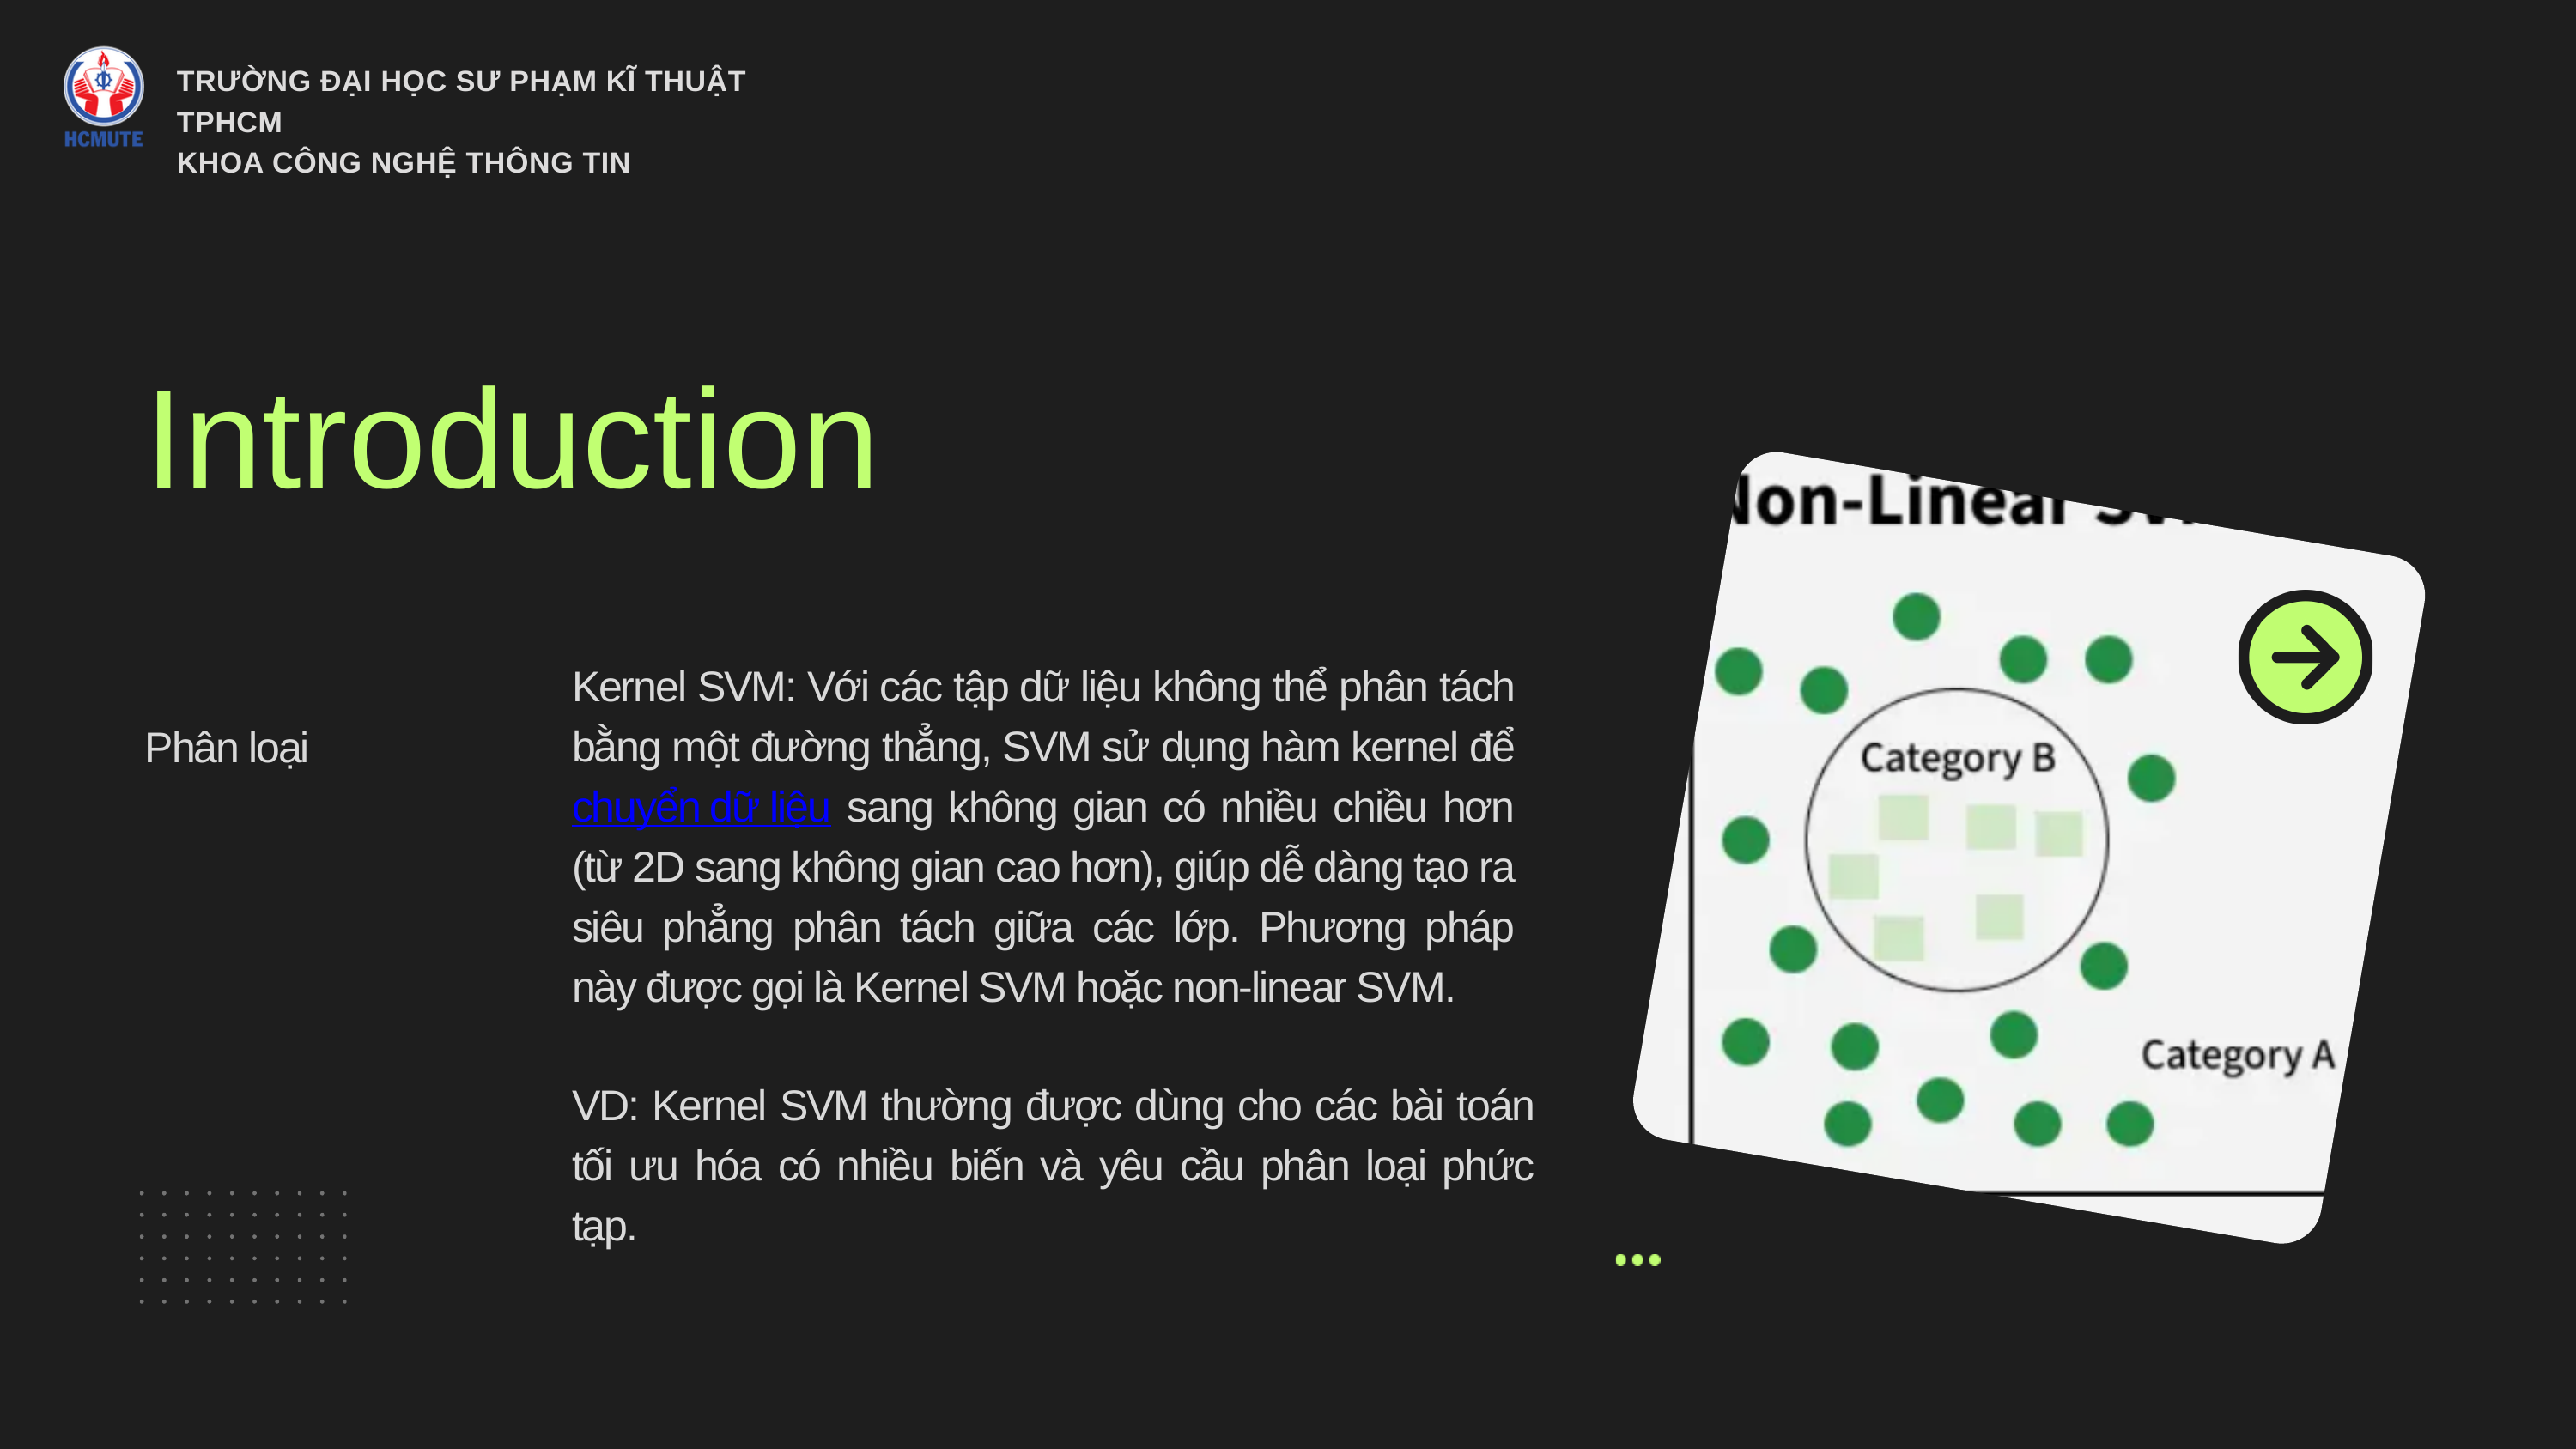

TRƯỜNG ĐẠI HỌC SƯ PHẠM KĨ THUẬT TPHCM
KHOA CÔNG NGHỆ THÔNG TIN
Introduction

Kernel SVM: Với các tập dữ liệu không thể phân tách bằng một đường thẳng, SVM sử dụng hàm kernel để chuyển dữ liệu sang không gian có nhiều chiều hơn (từ 2D sang không gian cao hơn), giúp dễ dàng tạo ra siêu phẳng phân tách giữa các lớp. Phương pháp này được gọi là Kernel SVM hoặc non-linear SVM.
Phân loại
VD: Kernel SVM thường được dùng cho các bài toán tối ưu hóa có nhiều biến và yêu cầu phân loại phức tạp.